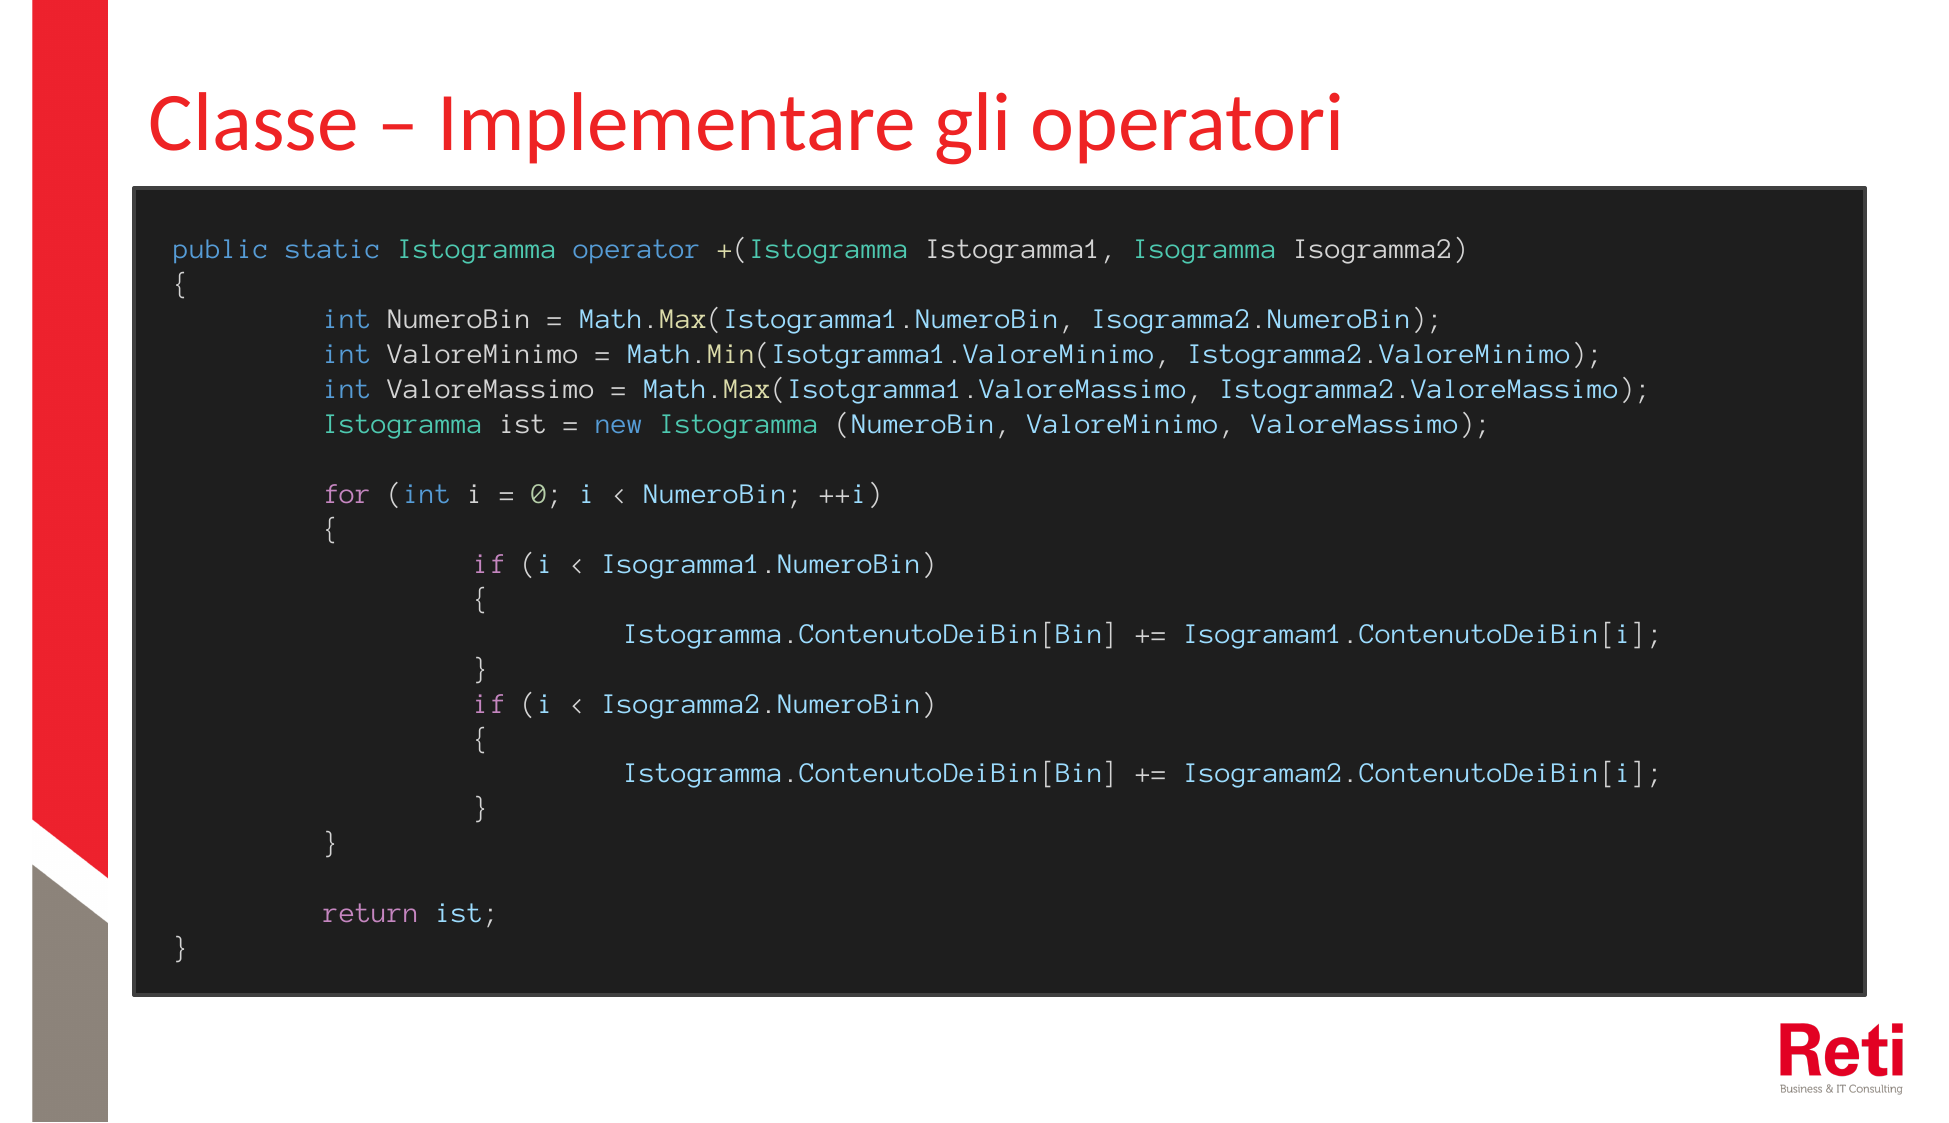

# Classe – Implementare gli operatori

public static Istogramma operator +(Istogramma Istogramma1, Isogramma Isogramma2)
{
	int NumeroBin = Math.Max(Istogramma1.NumeroBin, Isogramma2.NumeroBin);
	int ValoreMinimo = Math.Min(Isotgramma1.ValoreMinimo, Istogramma2.ValoreMinimo);
	int ValoreMassimo = Math.Max(Isotgramma1.ValoreMassimo, Istogramma2.ValoreMassimo);
	Istogramma ist = new Istogramma (NumeroBin, ValoreMinimo, ValoreMassimo);
	for (int i = 0; i < NumeroBin; ++i)
	{
		if (i < Isogramma1.NumeroBin)
		{
			Istogramma.ContenutoDeiBin[Bin] += Isogramam1.ContenutoDeiBin[i];
		}
		if (i < Isogramma2.NumeroBin)
		{
			Istogramma.ContenutoDeiBin[Bin] += Isogramam2.ContenutoDeiBin[i];
		}
	}
	return ist;
}